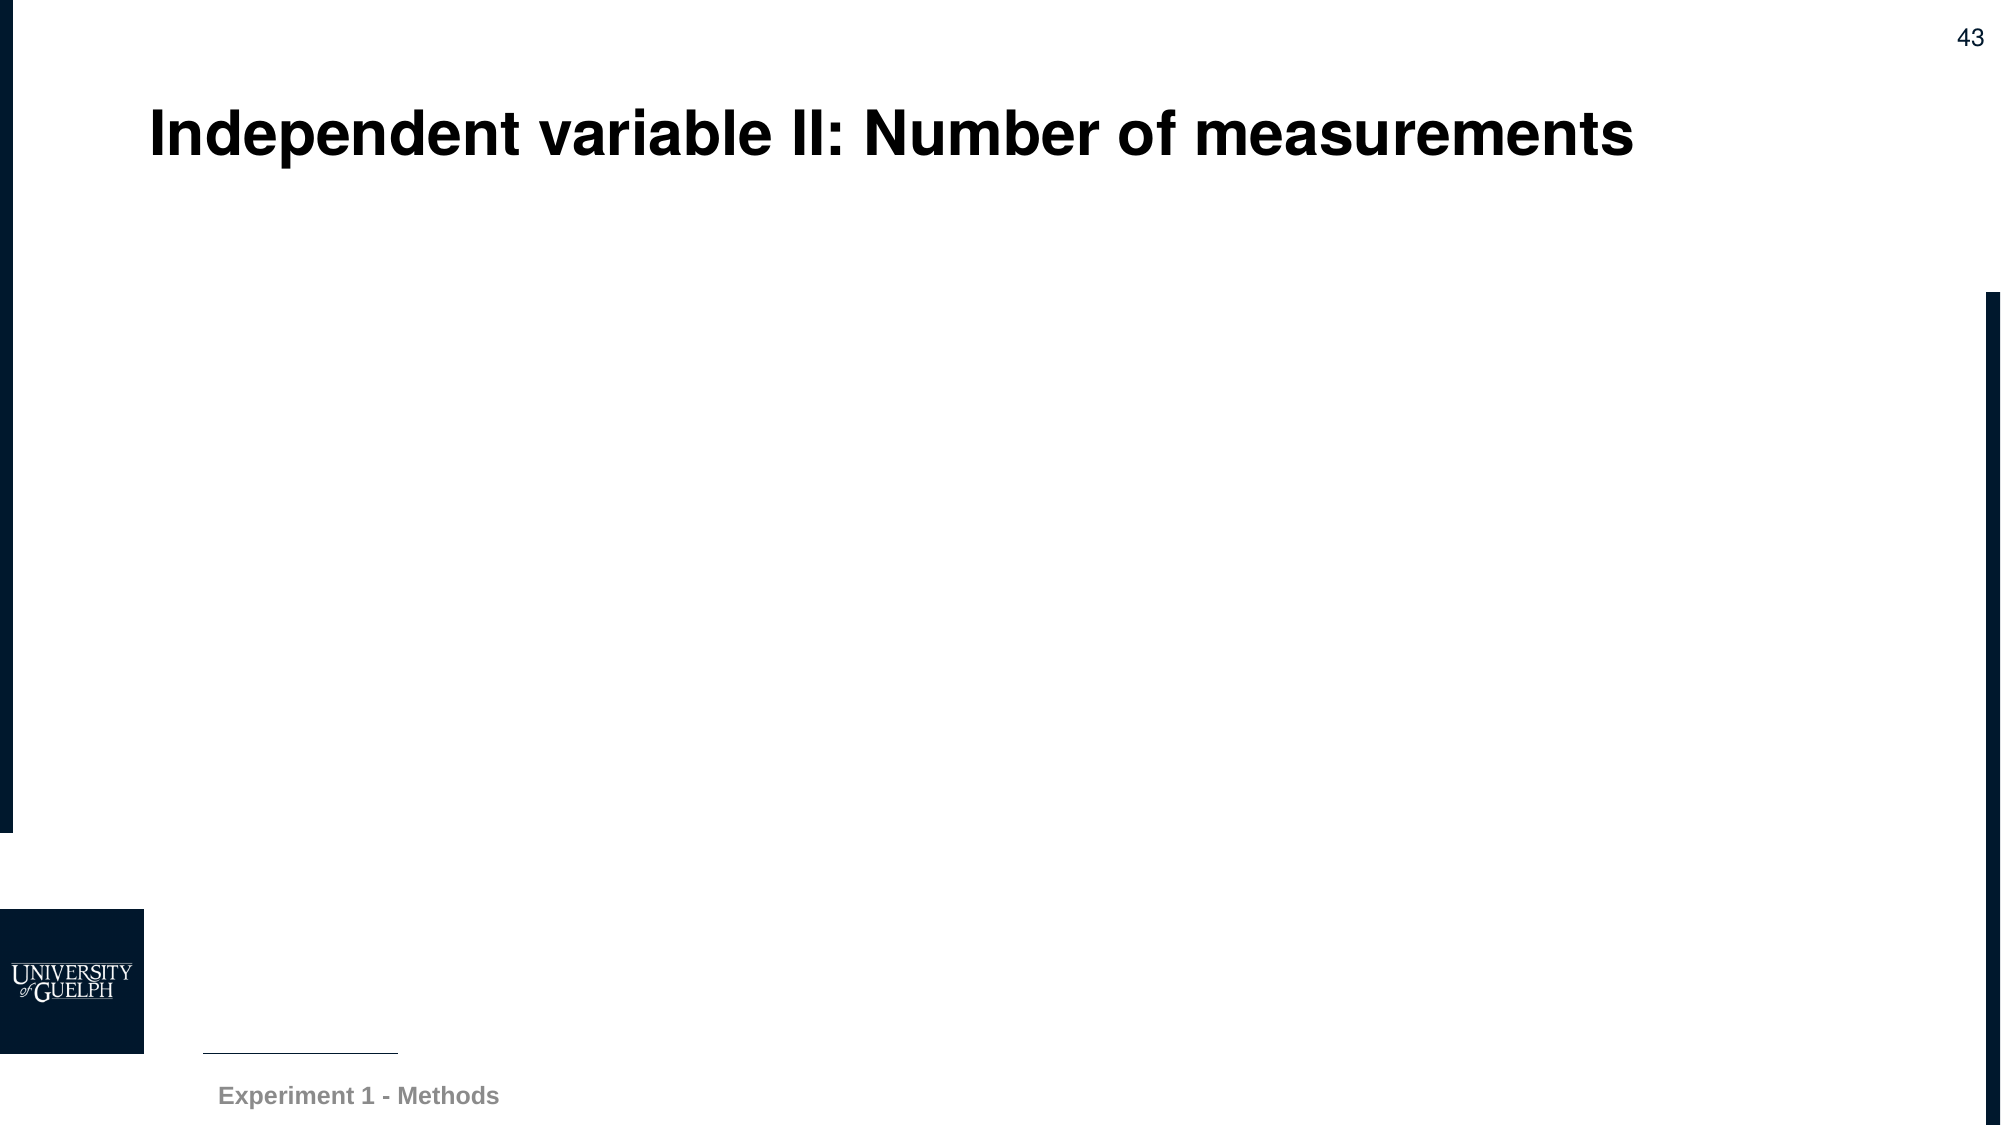

# Independent variable II: Number of measurements
Experiment 1 - Methods